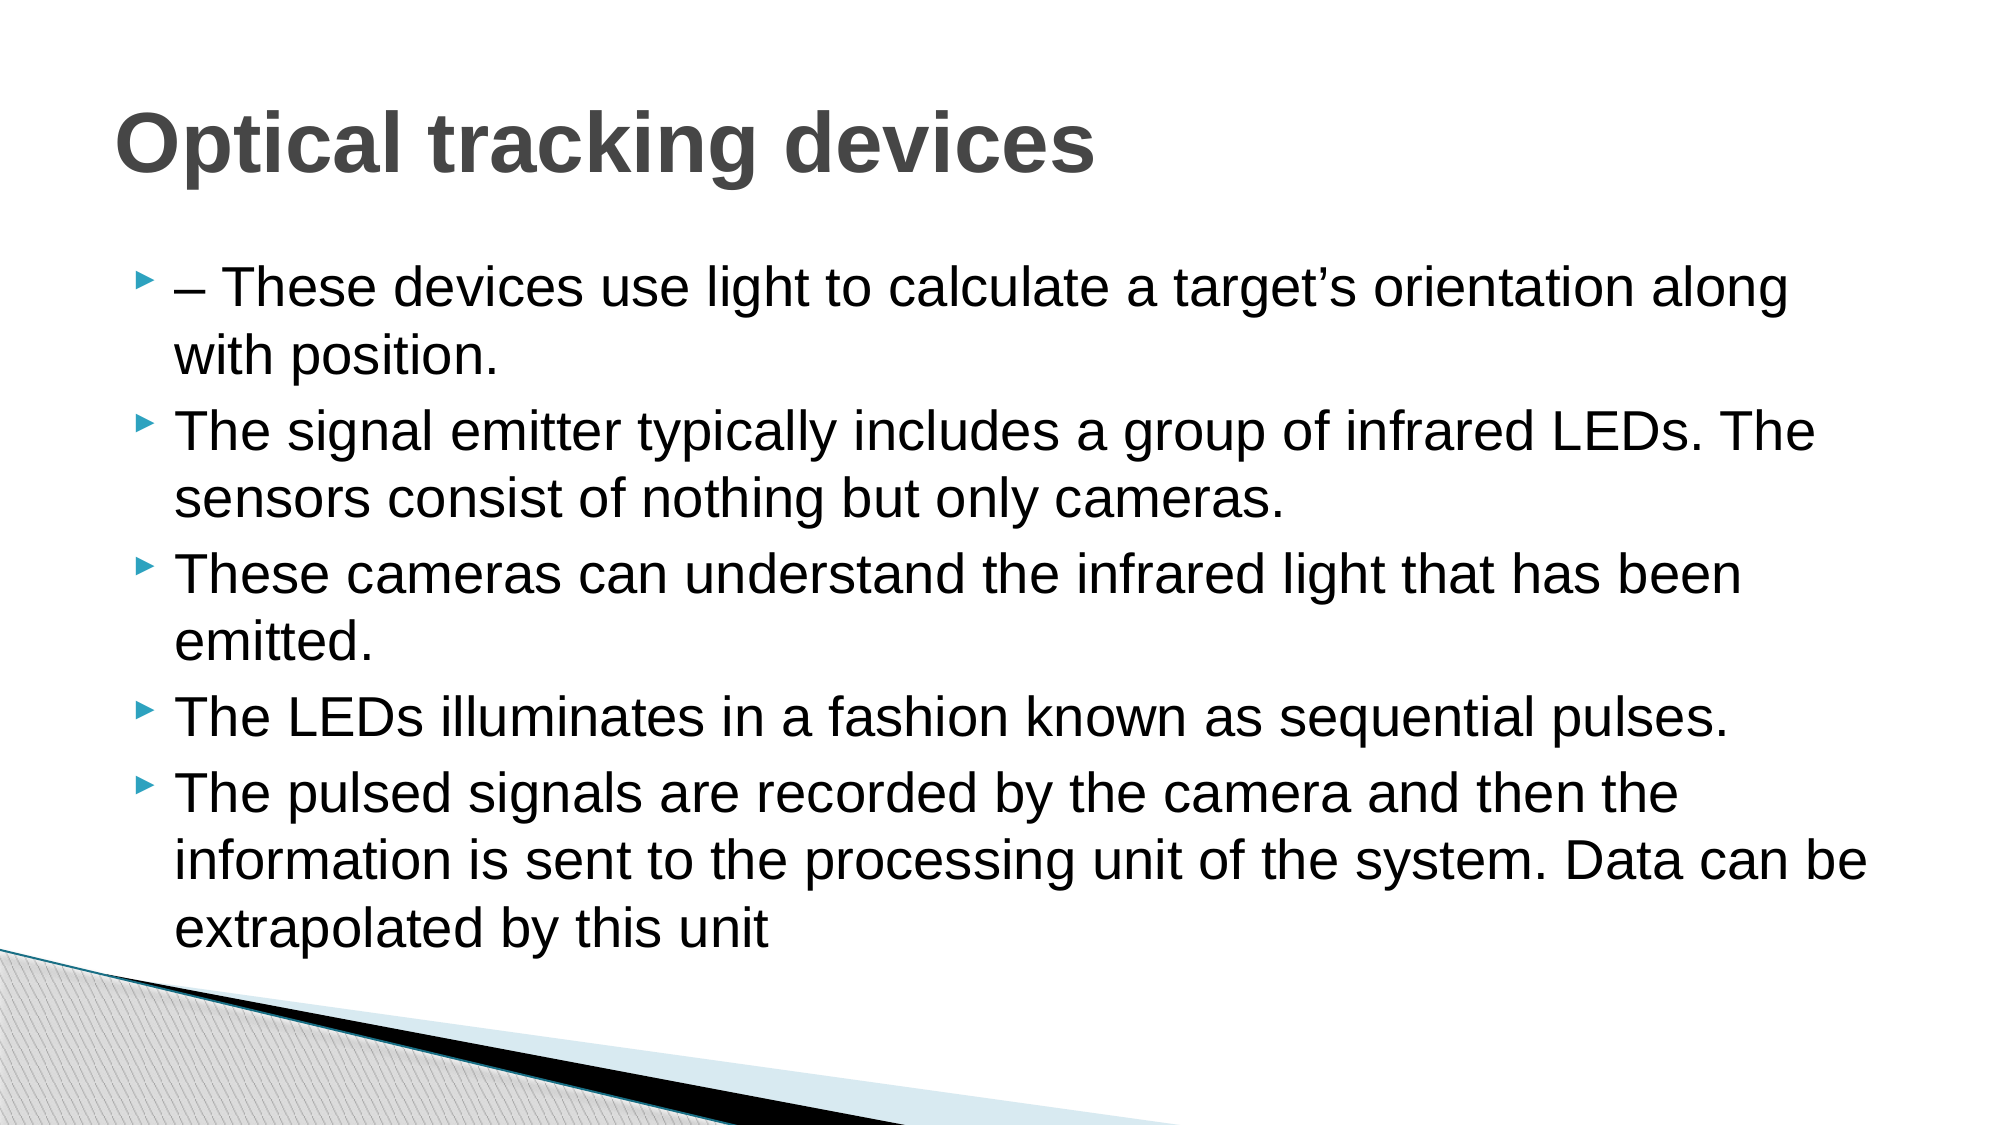

# Optical tracking devices
– These devices use light to calculate a target’s orientation along with position.
The signal emitter typically includes a group of infrared LEDs. The sensors consist of nothing but only cameras.
These cameras can understand the infrared light that has been emitted.
The LEDs illuminates in a fashion known as sequential pulses.
The pulsed signals are recorded by the camera and then the information is sent to the processing unit of the system. Data can be extrapolated by this unit